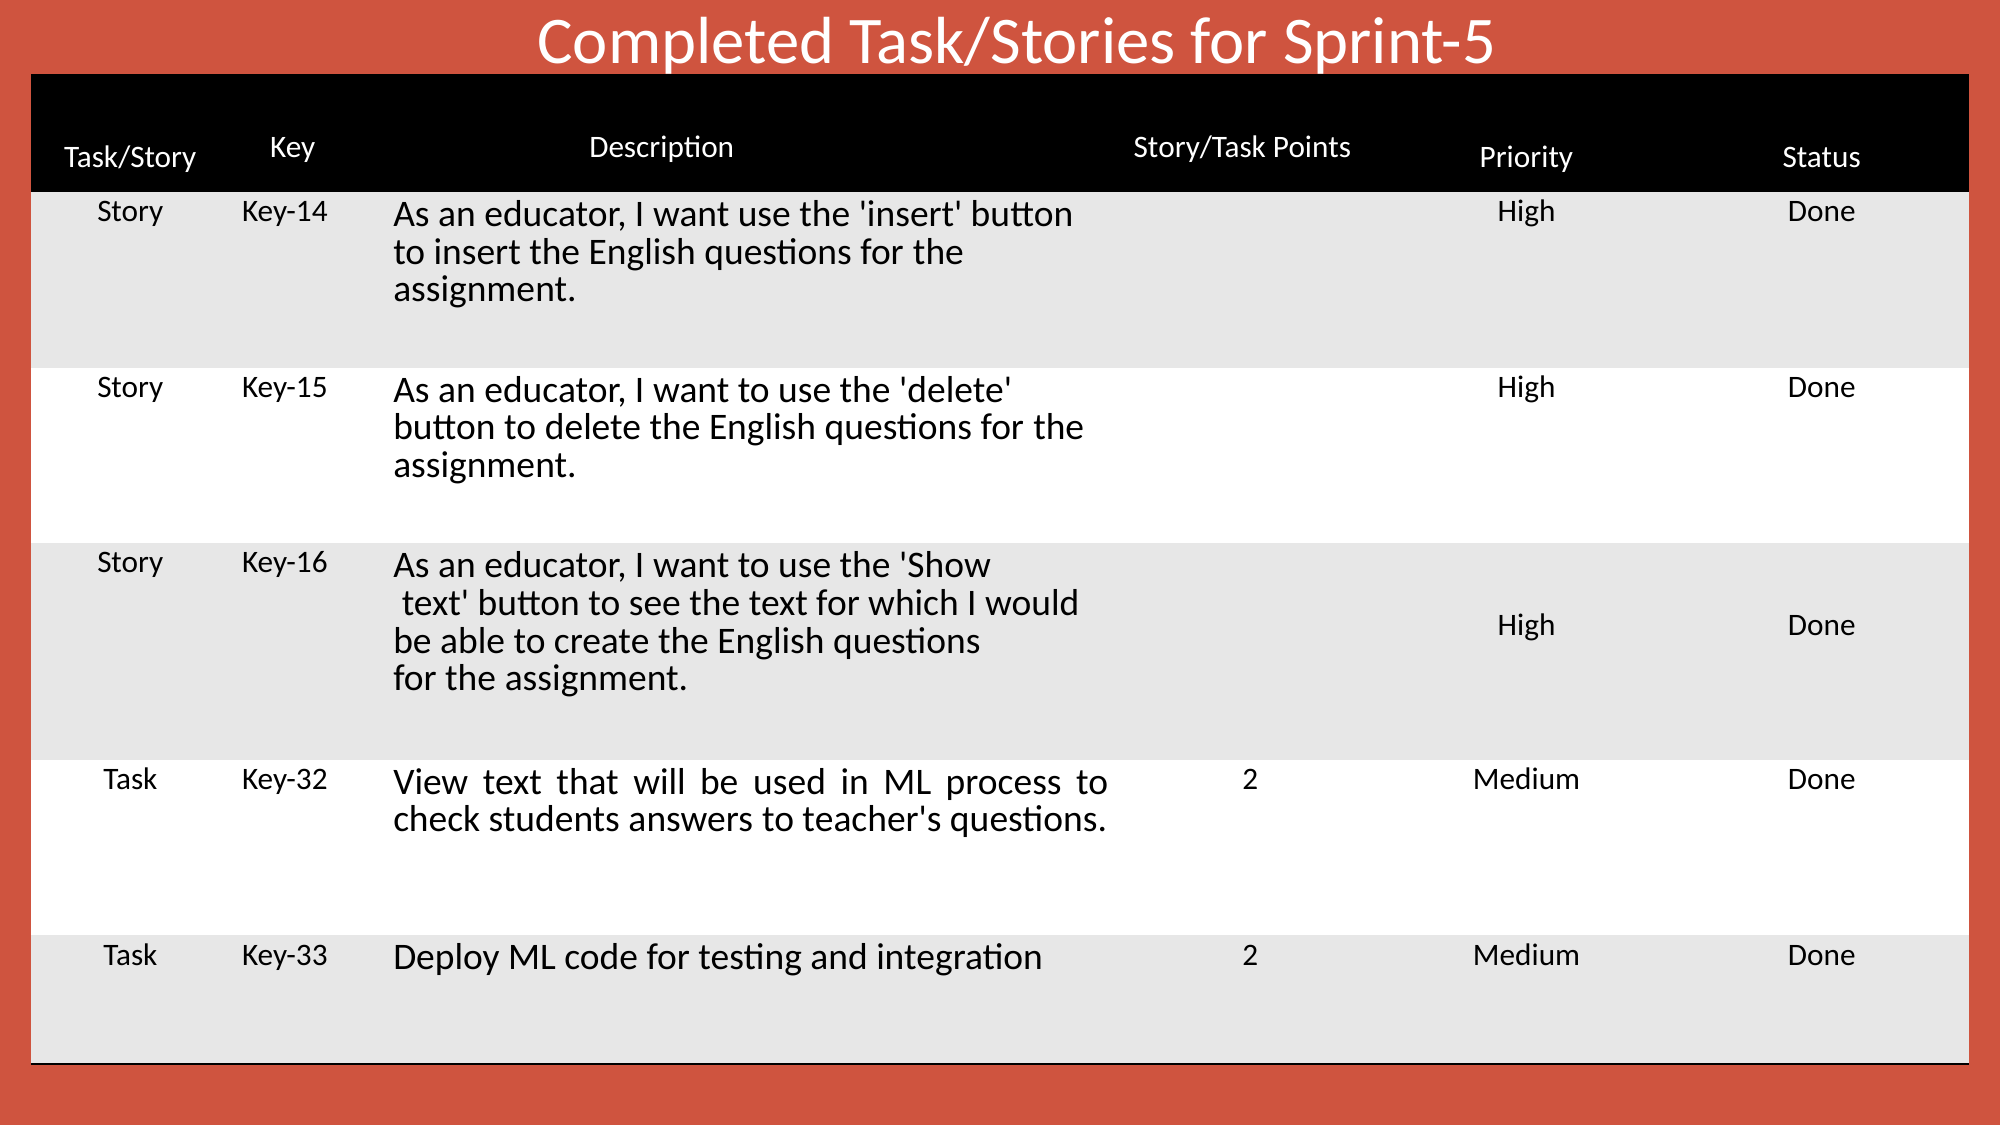

Completed Task/Stories for Sprint-5

| ​​ Task/Story​​ | Key​​ | Description | Story/Task Points​​ | ​​ Priority​​ | Status |
| --- | --- | --- | --- | --- | --- |
| Story | Key-14 | As an educator, I want use the 'insert' button to insert the English questions for the assignment. |  | High | Done |
| Story | Key-15 | As an educator, I want to use the 'delete' button to delete the English questions for the assignment. |  | High | Done |
| Story | Key-16 | As an educator, I want to use the 'Show  text' button to see the text for which I would be able to create the English questions for the assignment. |  | High | Done |
| Task | Key-32 | View text that will be used in ML process to check students answers to teacher's questions. | 2 | Medium | Done |
| Task | Key-33 | Deploy ML code for testing and integration | 2 | Medium | Done |